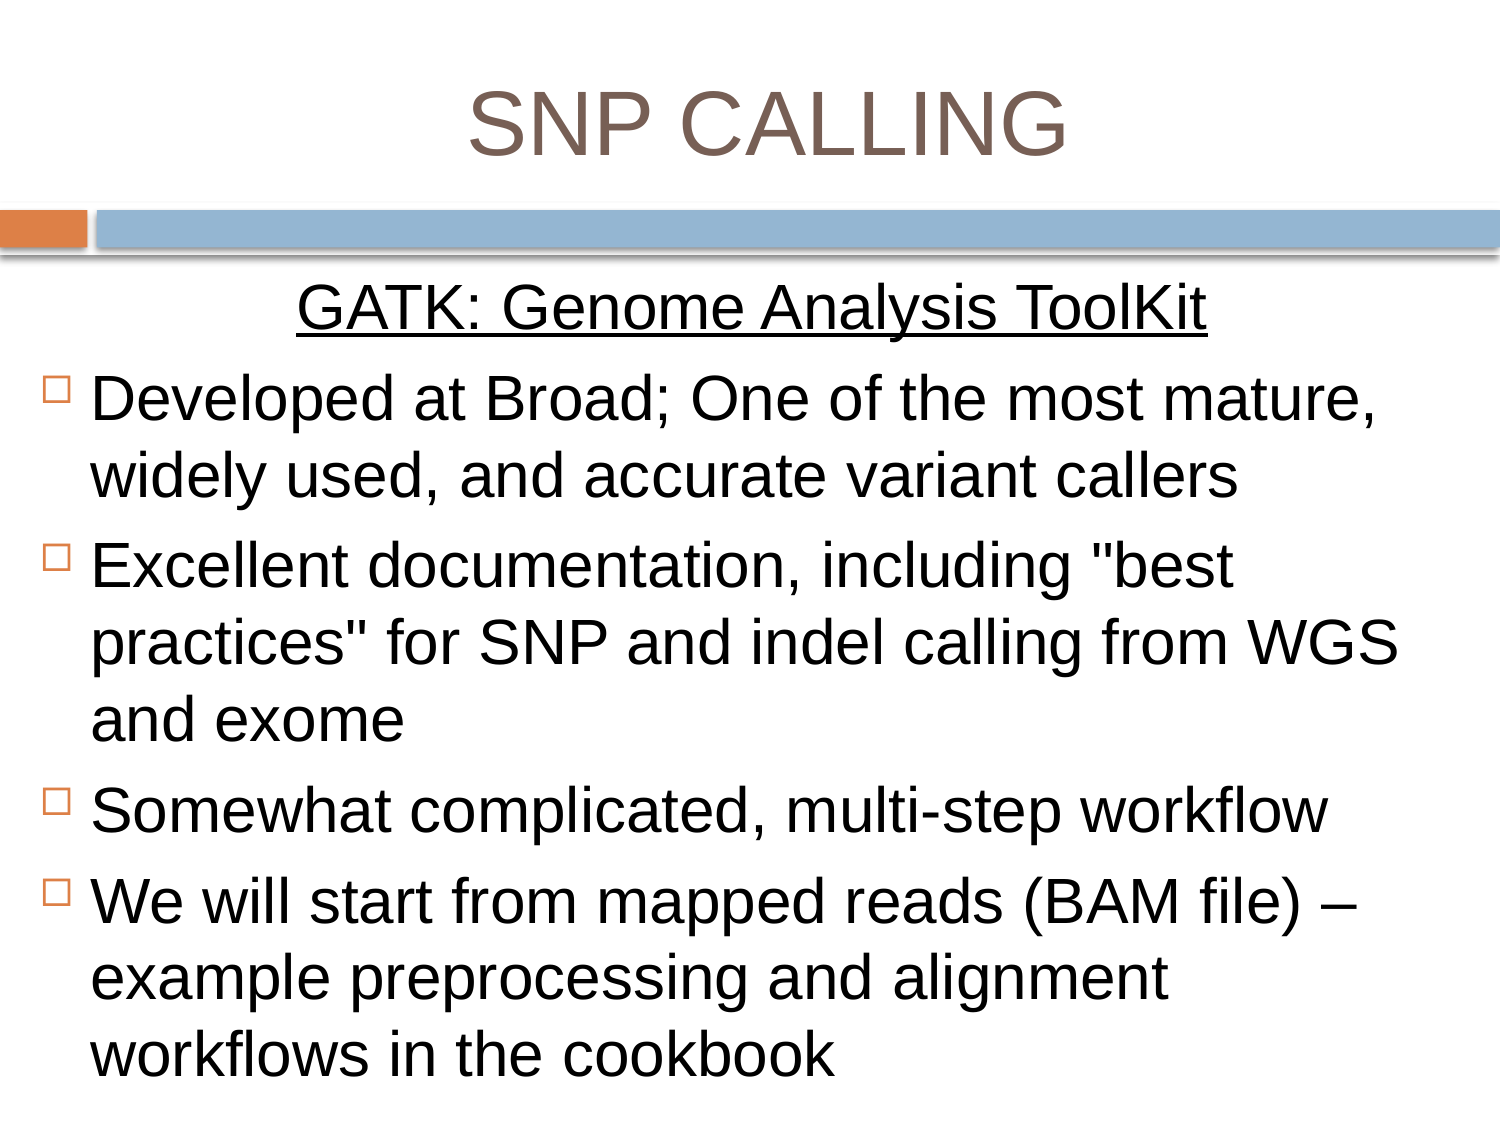

# SNP CALLING
GATK: Genome Analysis ToolKit
Developed at Broad; One of the most mature, widely used, and accurate variant callers
Excellent documentation, including "best practices" for SNP and indel calling from WGS and exome
Somewhat complicated, multi-step workflow
We will start from mapped reads (BAM file) – example preprocessing and alignment workflows in the cookbook